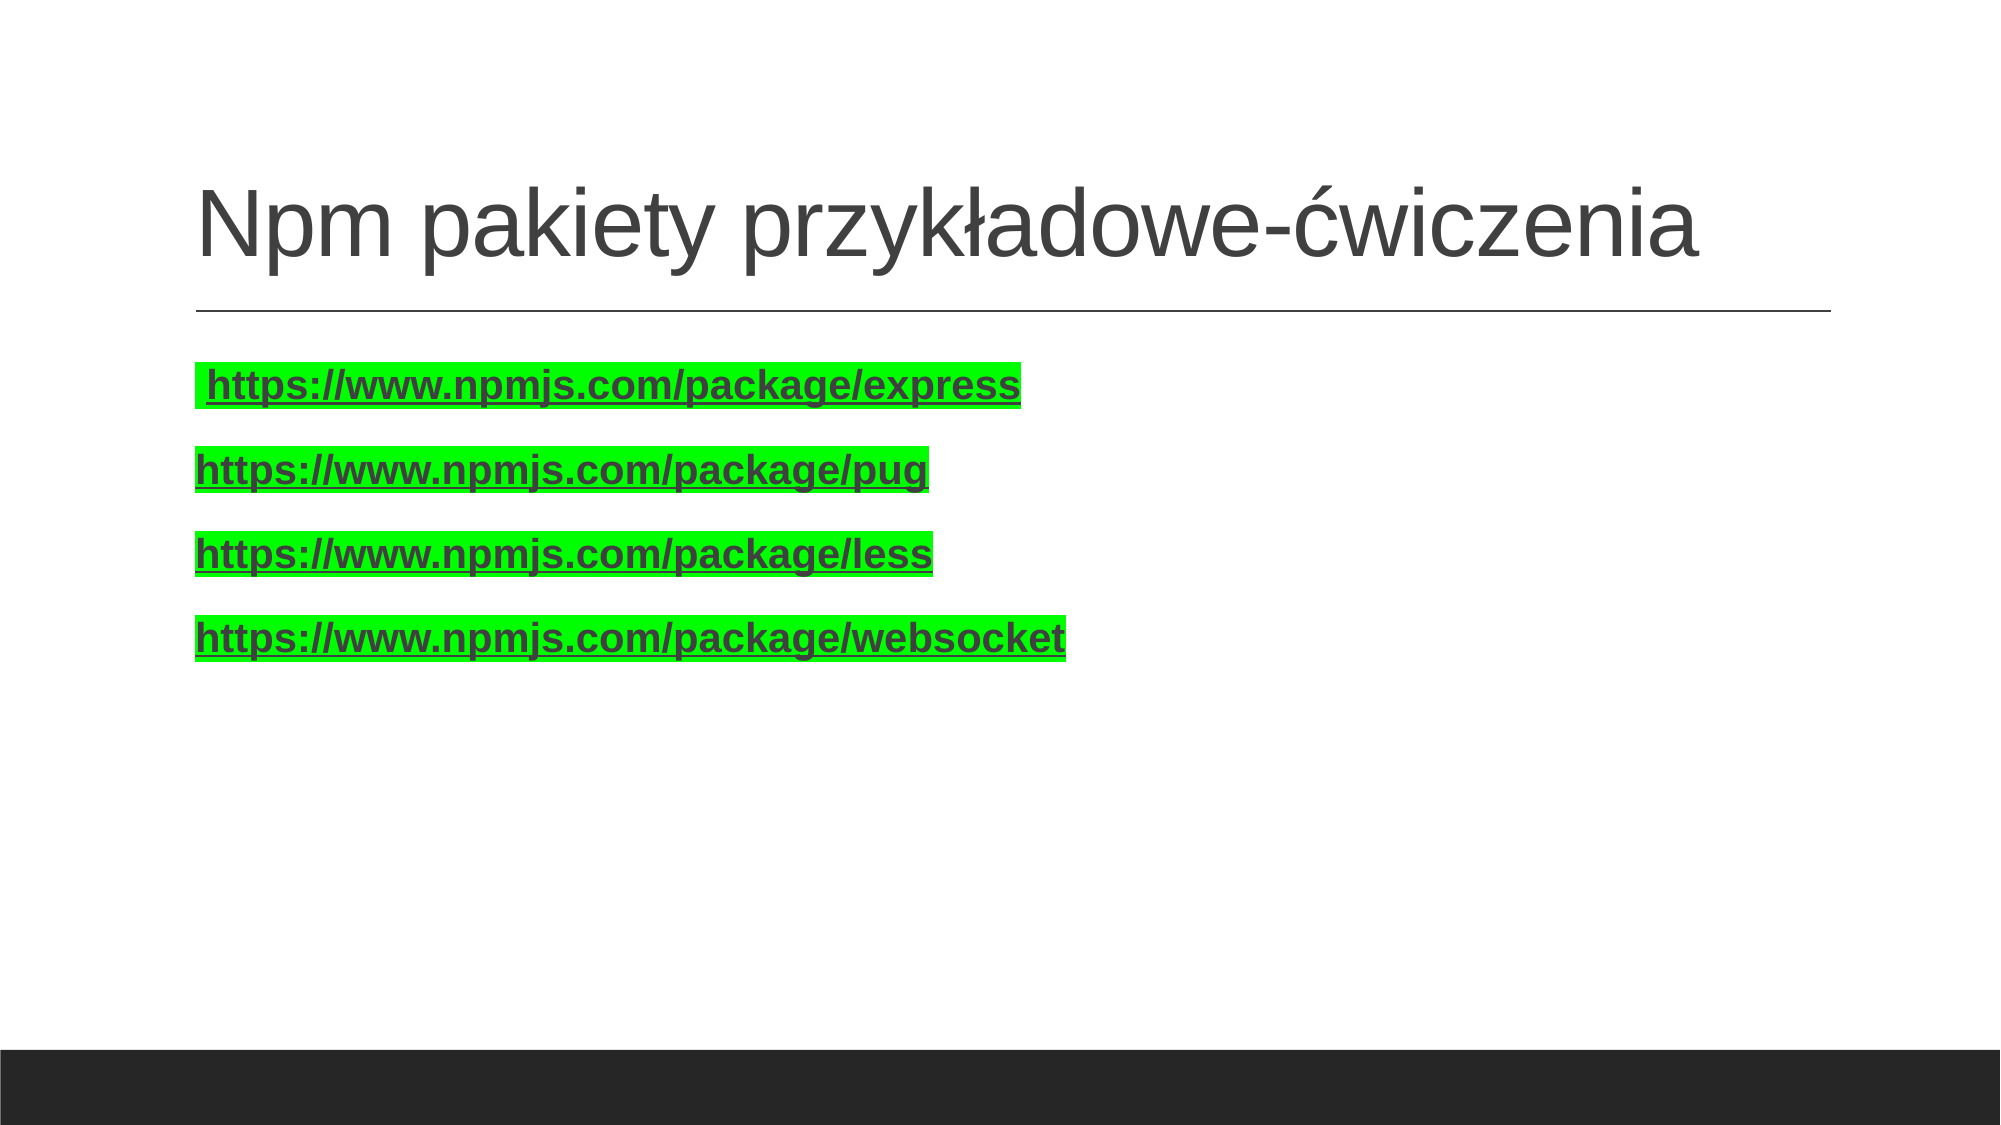

# Npm pakiety przykładowe-ćwiczenia
 https://www.npmjs.com/package/express
https://www.npmjs.com/package/pug
https://www.npmjs.com/package/less
https://www.npmjs.com/package/websocket